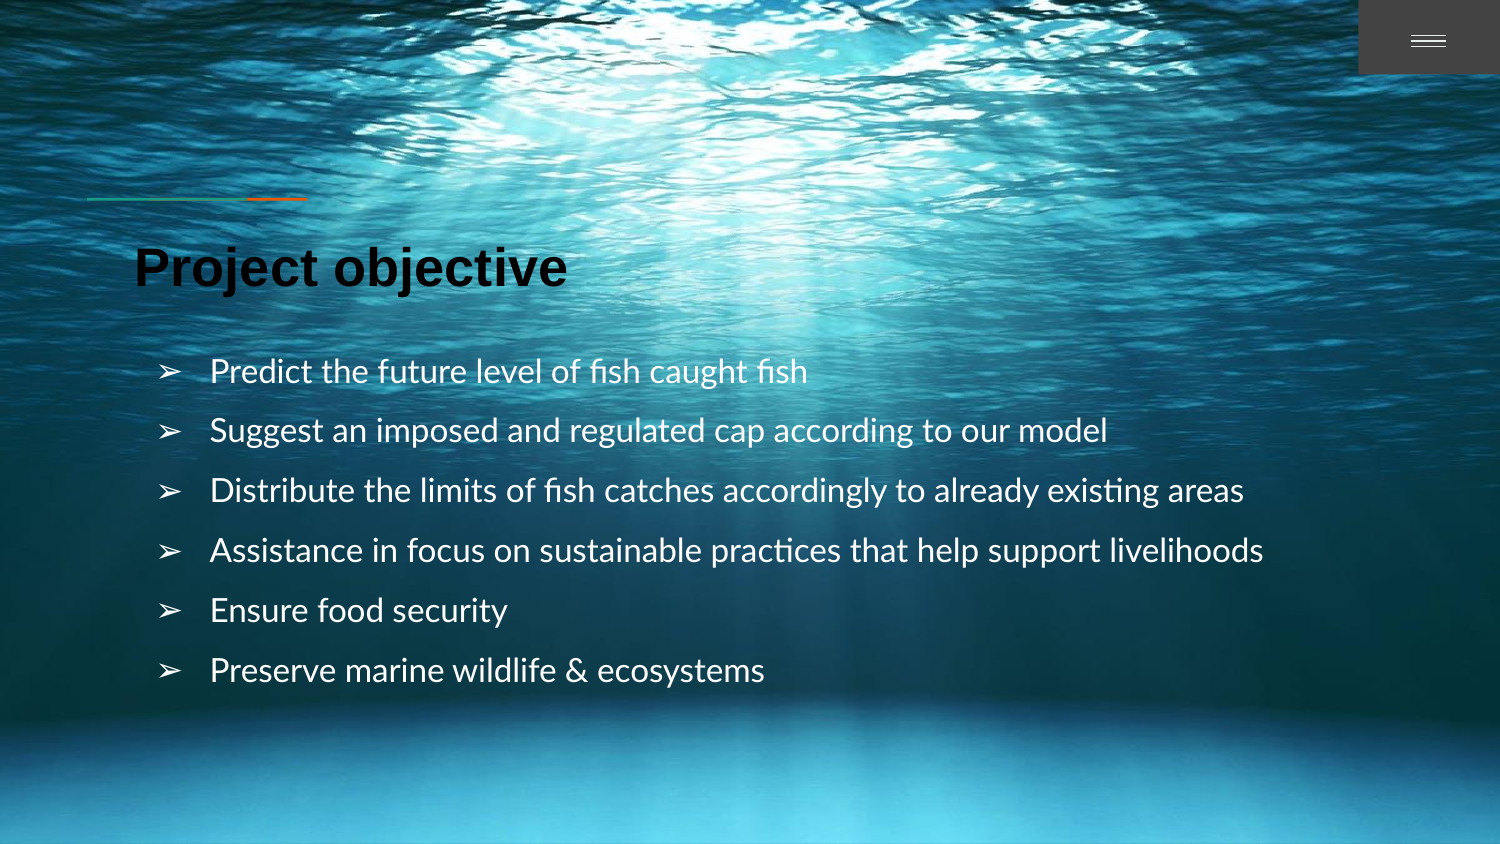

# Project objective
Predict the future level of fish caught fish
Suggest an imposed and regulated cap according to our model
Distribute the limits of fish catches accordingly to already existing areas
Assistance in focus on sustainable practices that help support livelihoods
Ensure food security
Preserve marine wildlife & ecosystems